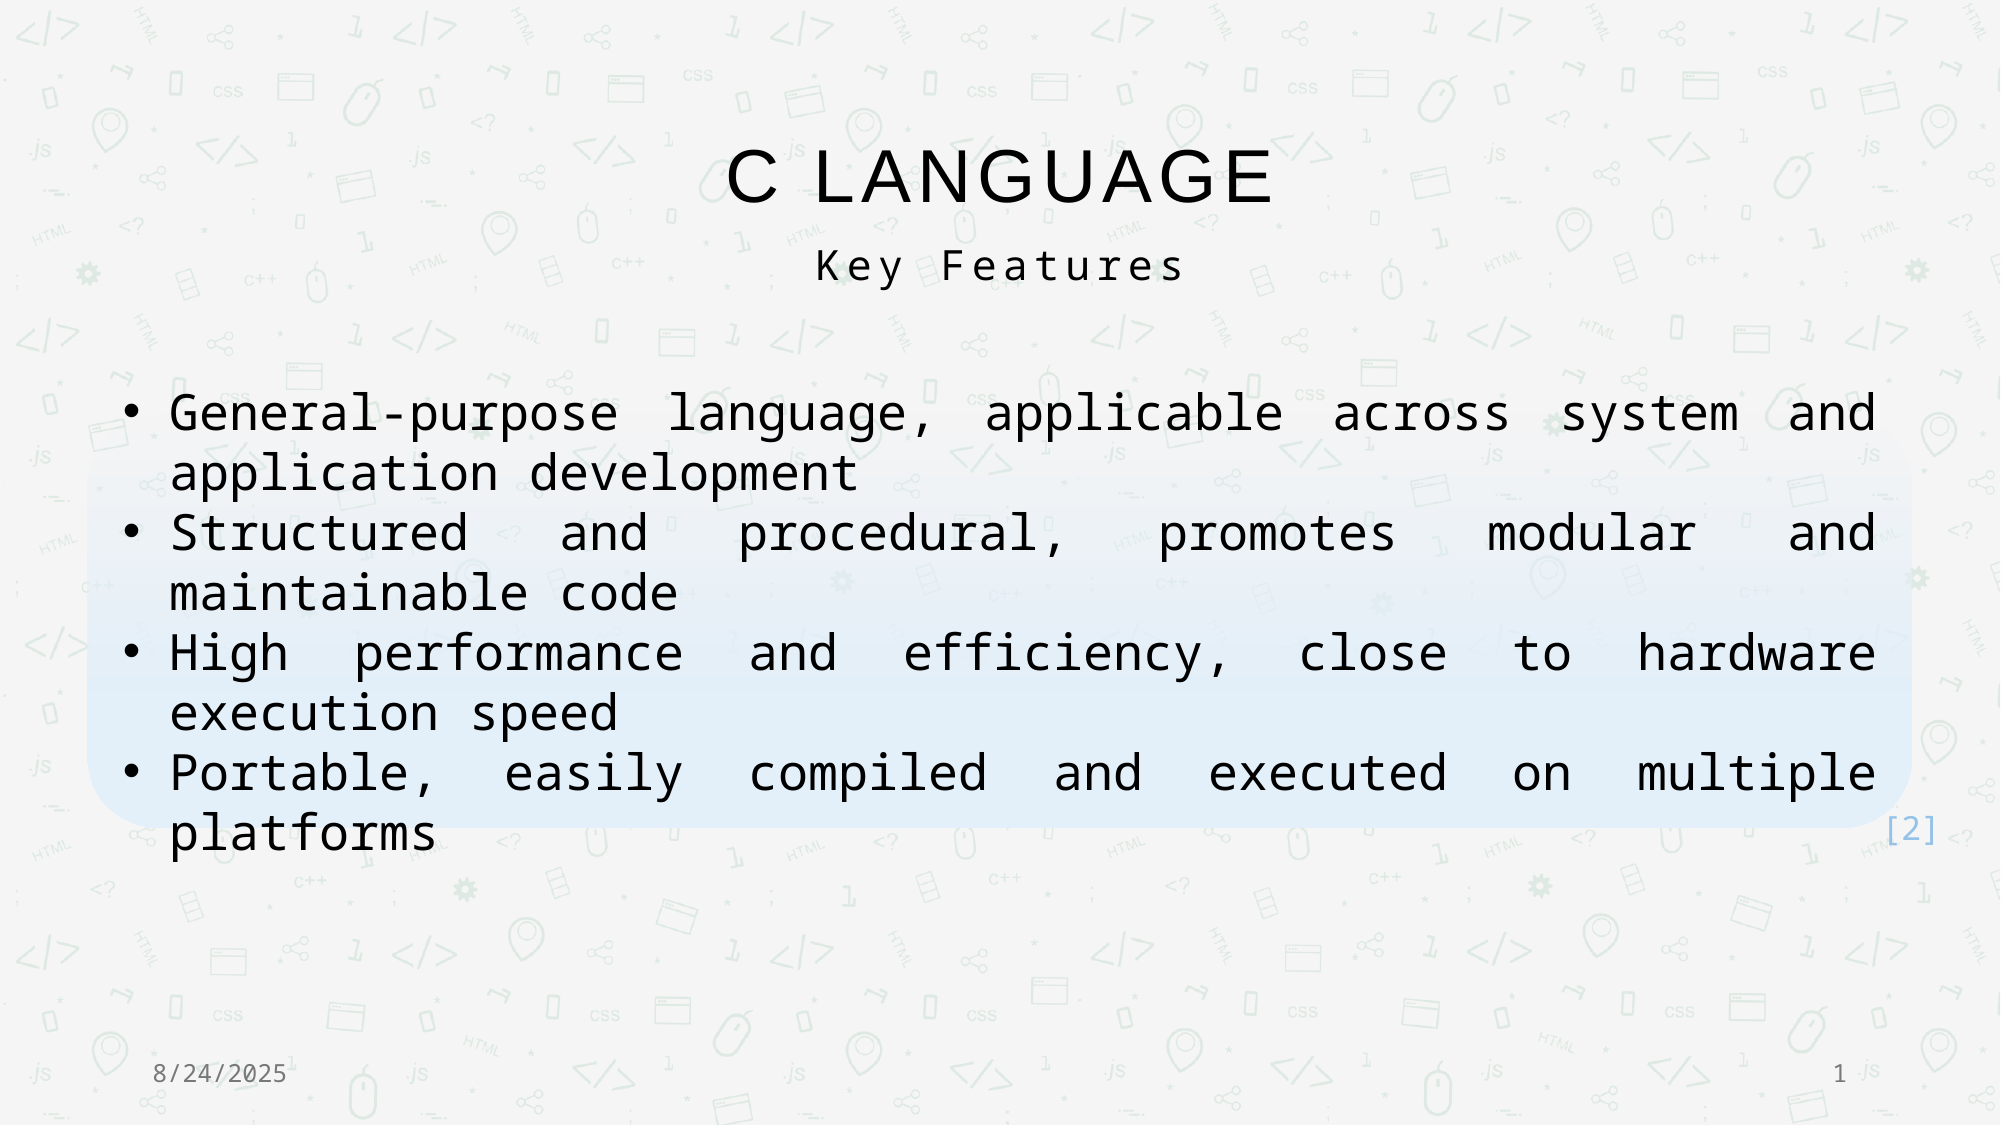

C LANGUAGE
Key Features
General-purpose language, applicable across system and application development
Structured and procedural, promotes modular and maintainable code
High performance and efficiency, close to hardware execution speed
Portable, easily compiled and executed on multiple platforms
[2]
8/24/2025
1